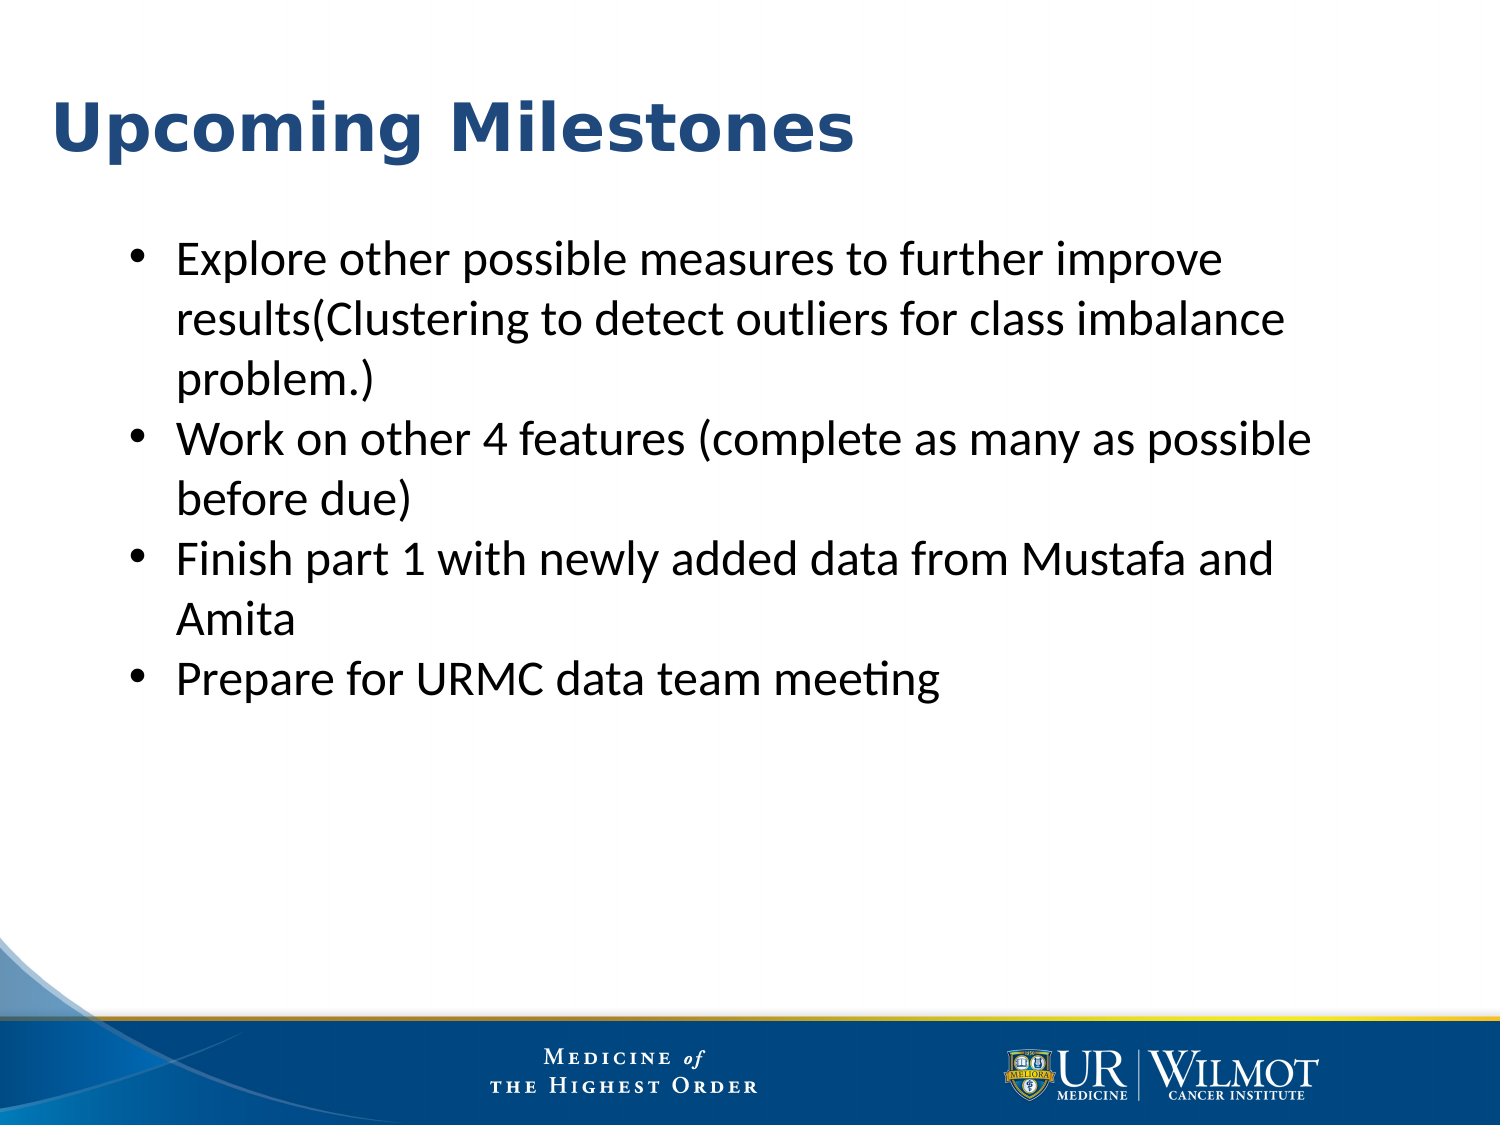

# Upcoming Milestones

Explore other possible measures to further improve results(Clustering to detect outliers for class imbalance problem.)
Work on other 4 features (complete as many as possible before due)
Finish part 1 with newly added data from Mustafa and Amita
Prepare for URMC data team meeting